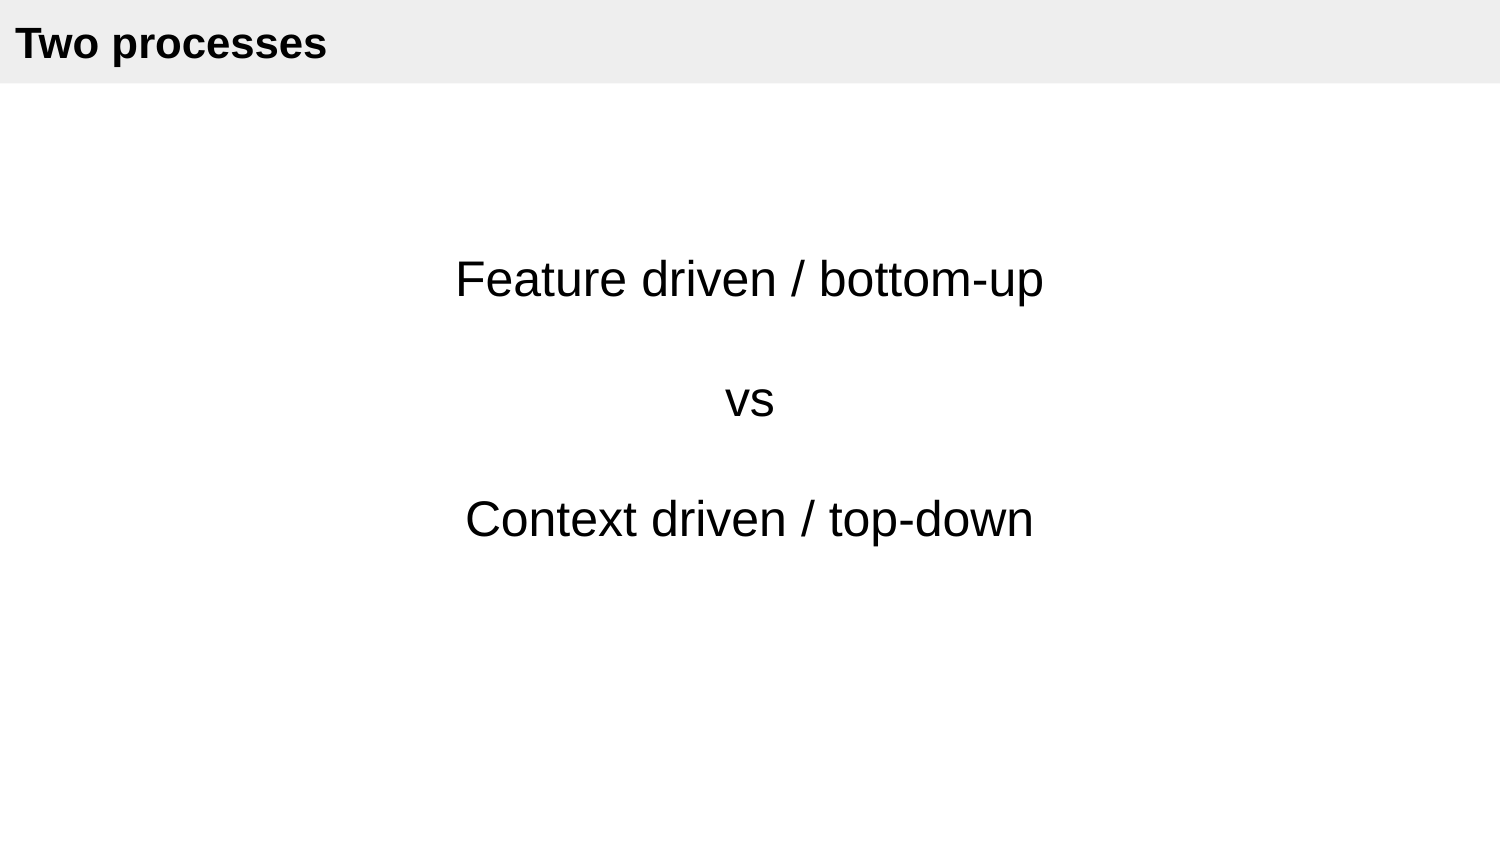

Two processes

Feature driven / bottom-up

vs

Context driven / top-down